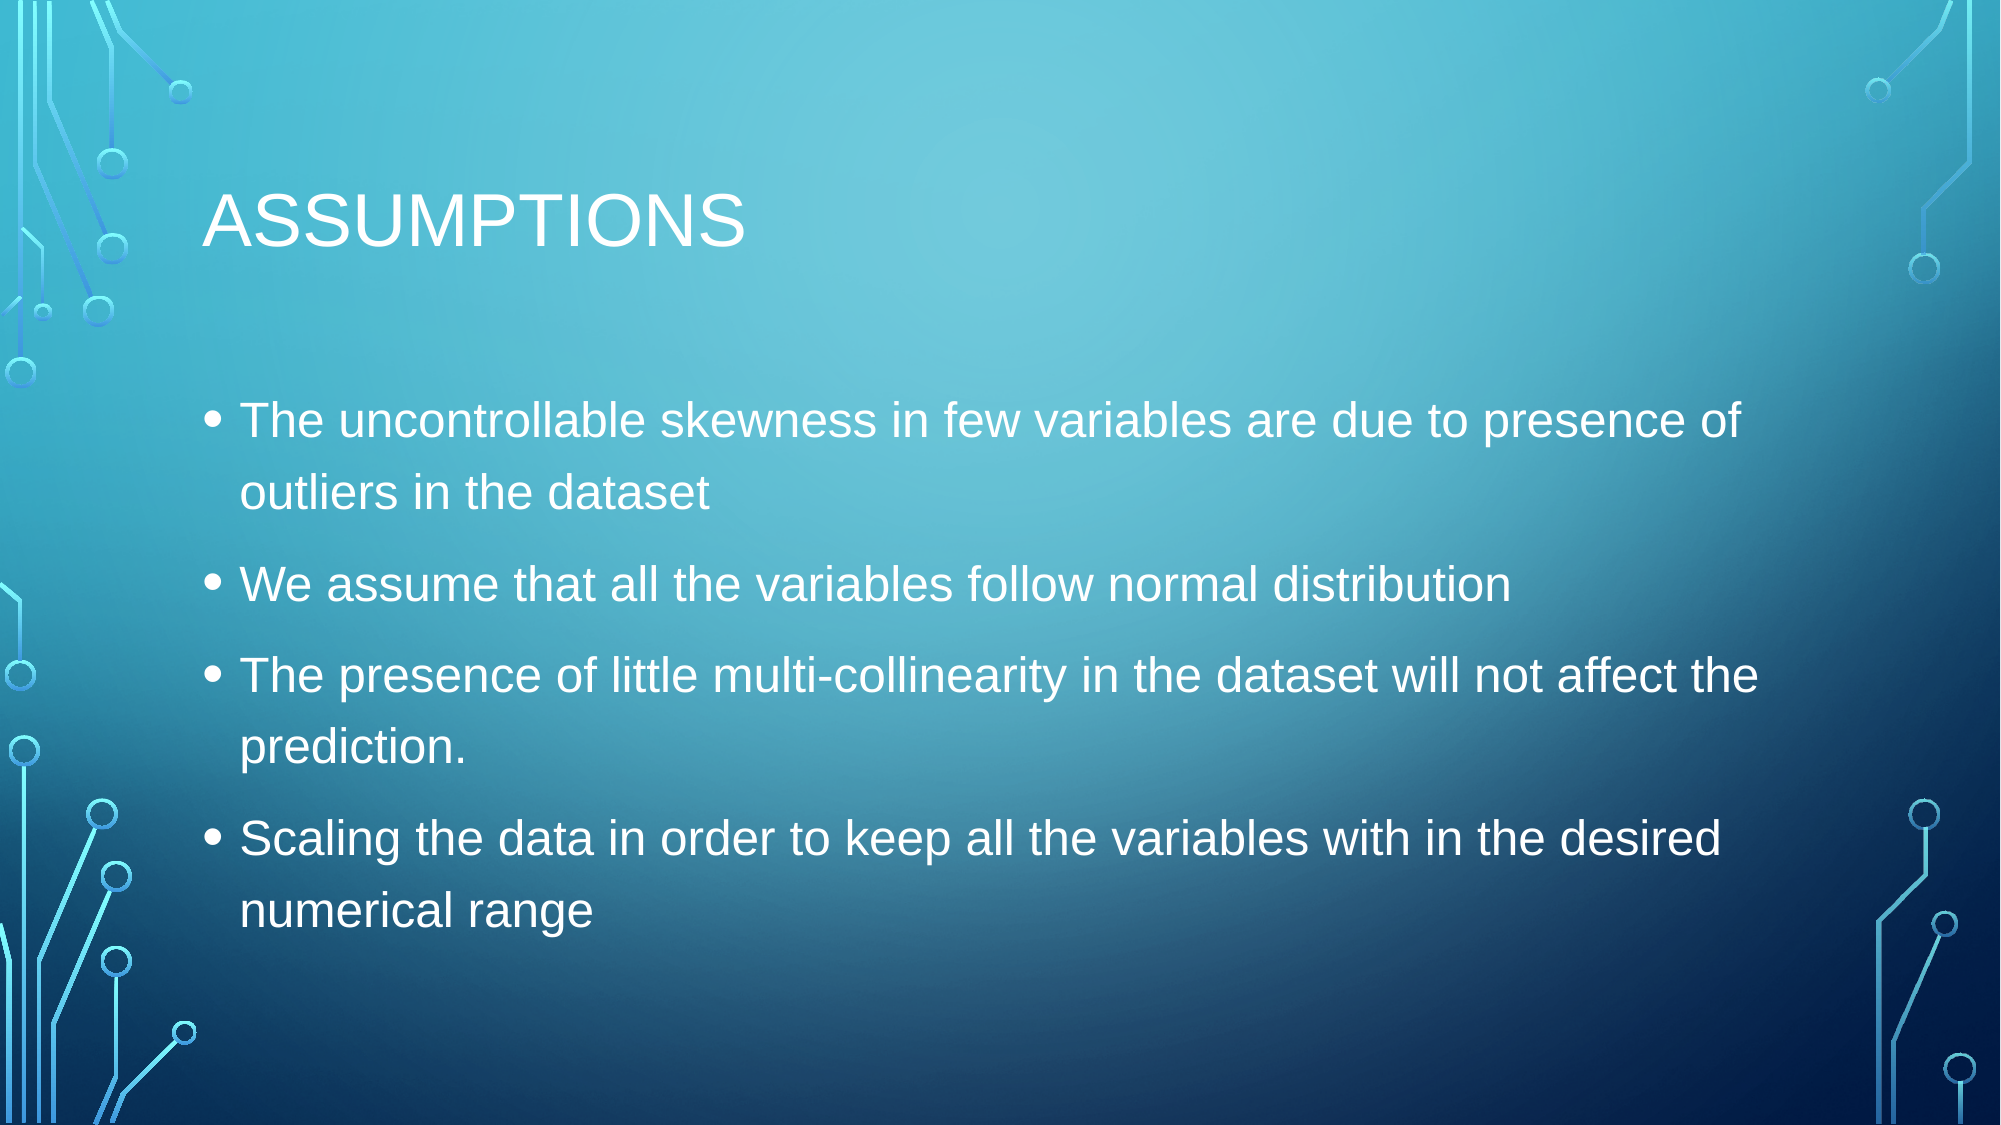

# Assumptions
The uncontrollable skewness in few variables are due to presence of outliers in the dataset
We assume that all the variables follow normal distribution
The presence of little multi-collinearity in the dataset will not affect the prediction.
Scaling the data in order to keep all the variables with in the desired numerical range